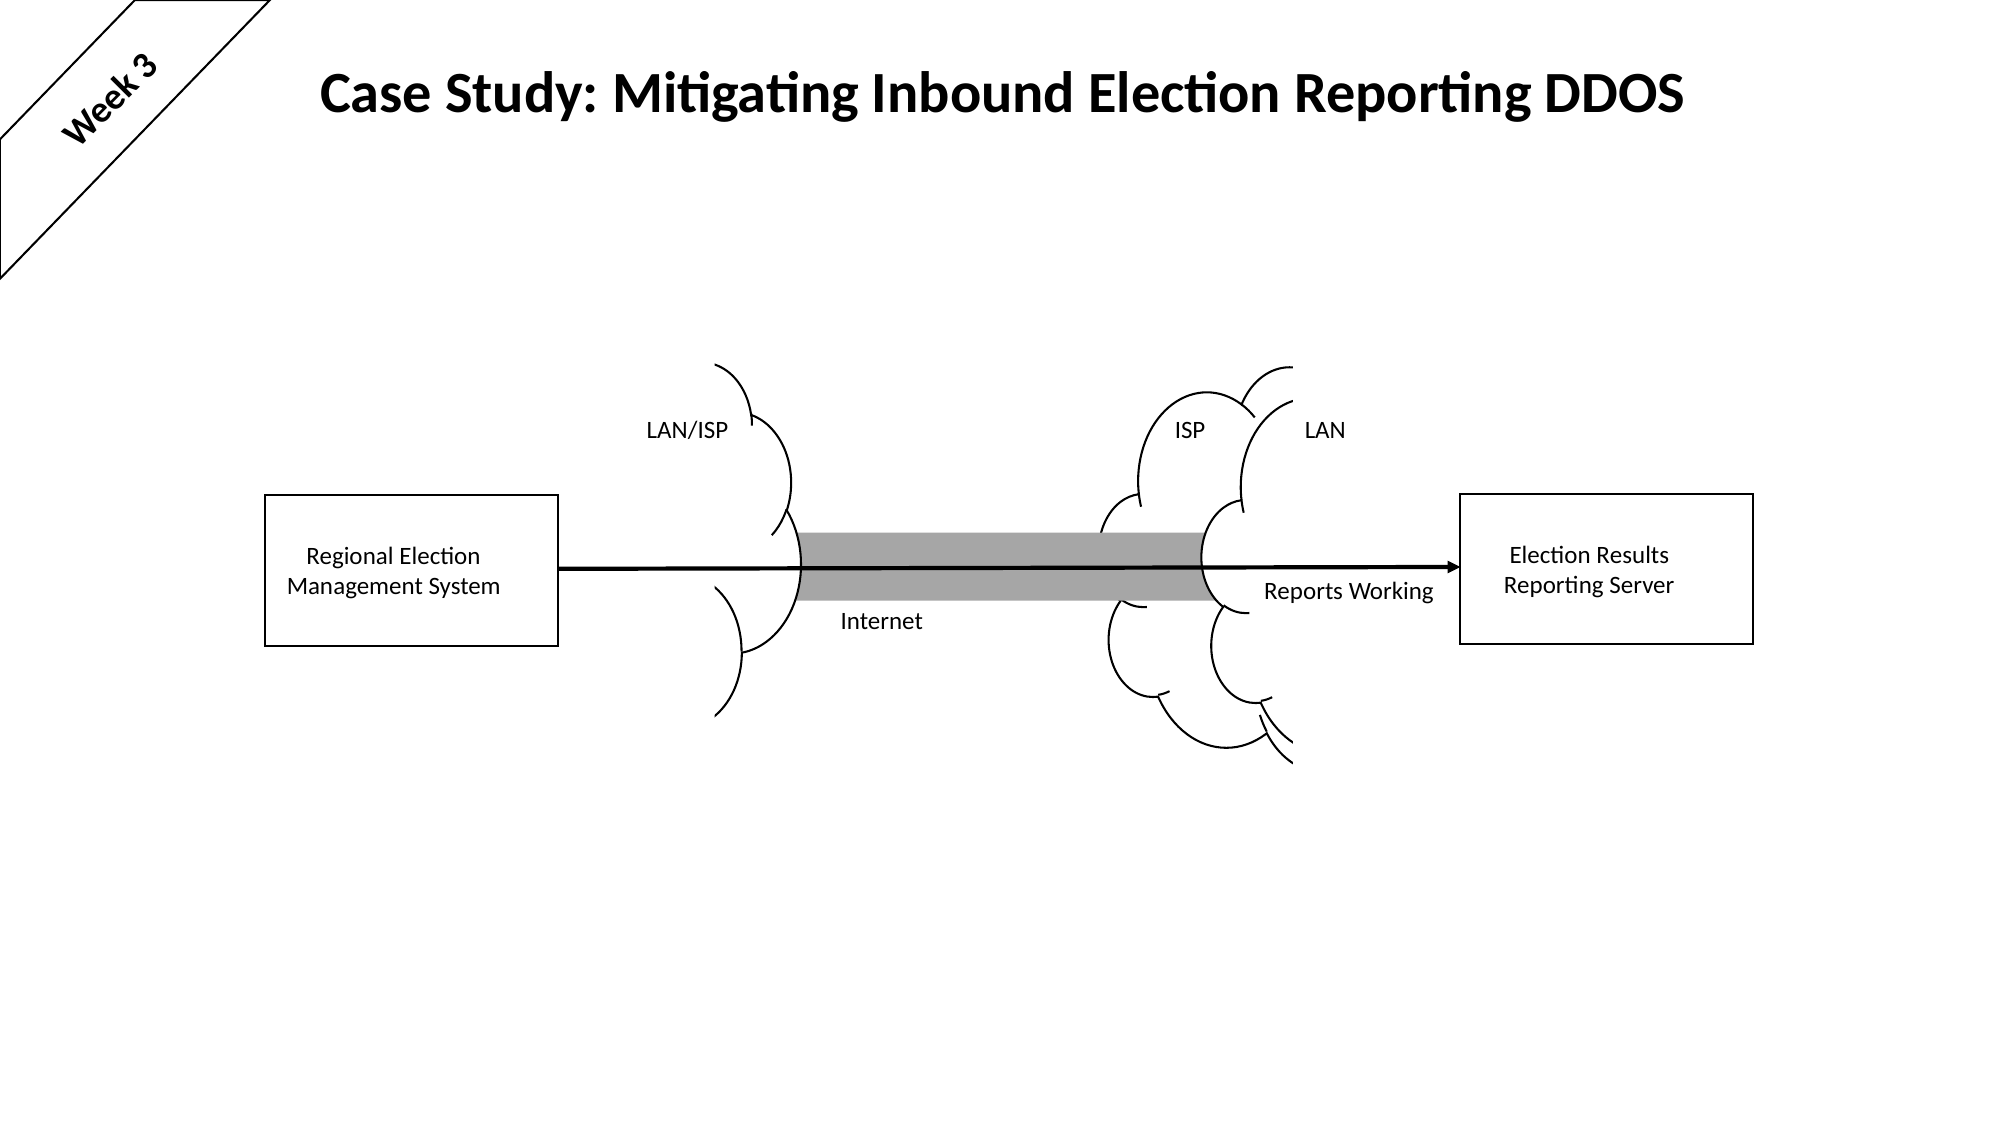

# Case Study: Mitigating Inbound Election Reporting DDOS
Week 3

LAN/ISP
ISP
LAN

Election Results
Reporting Server
Regional Election
Management System

Reports Working
Internet